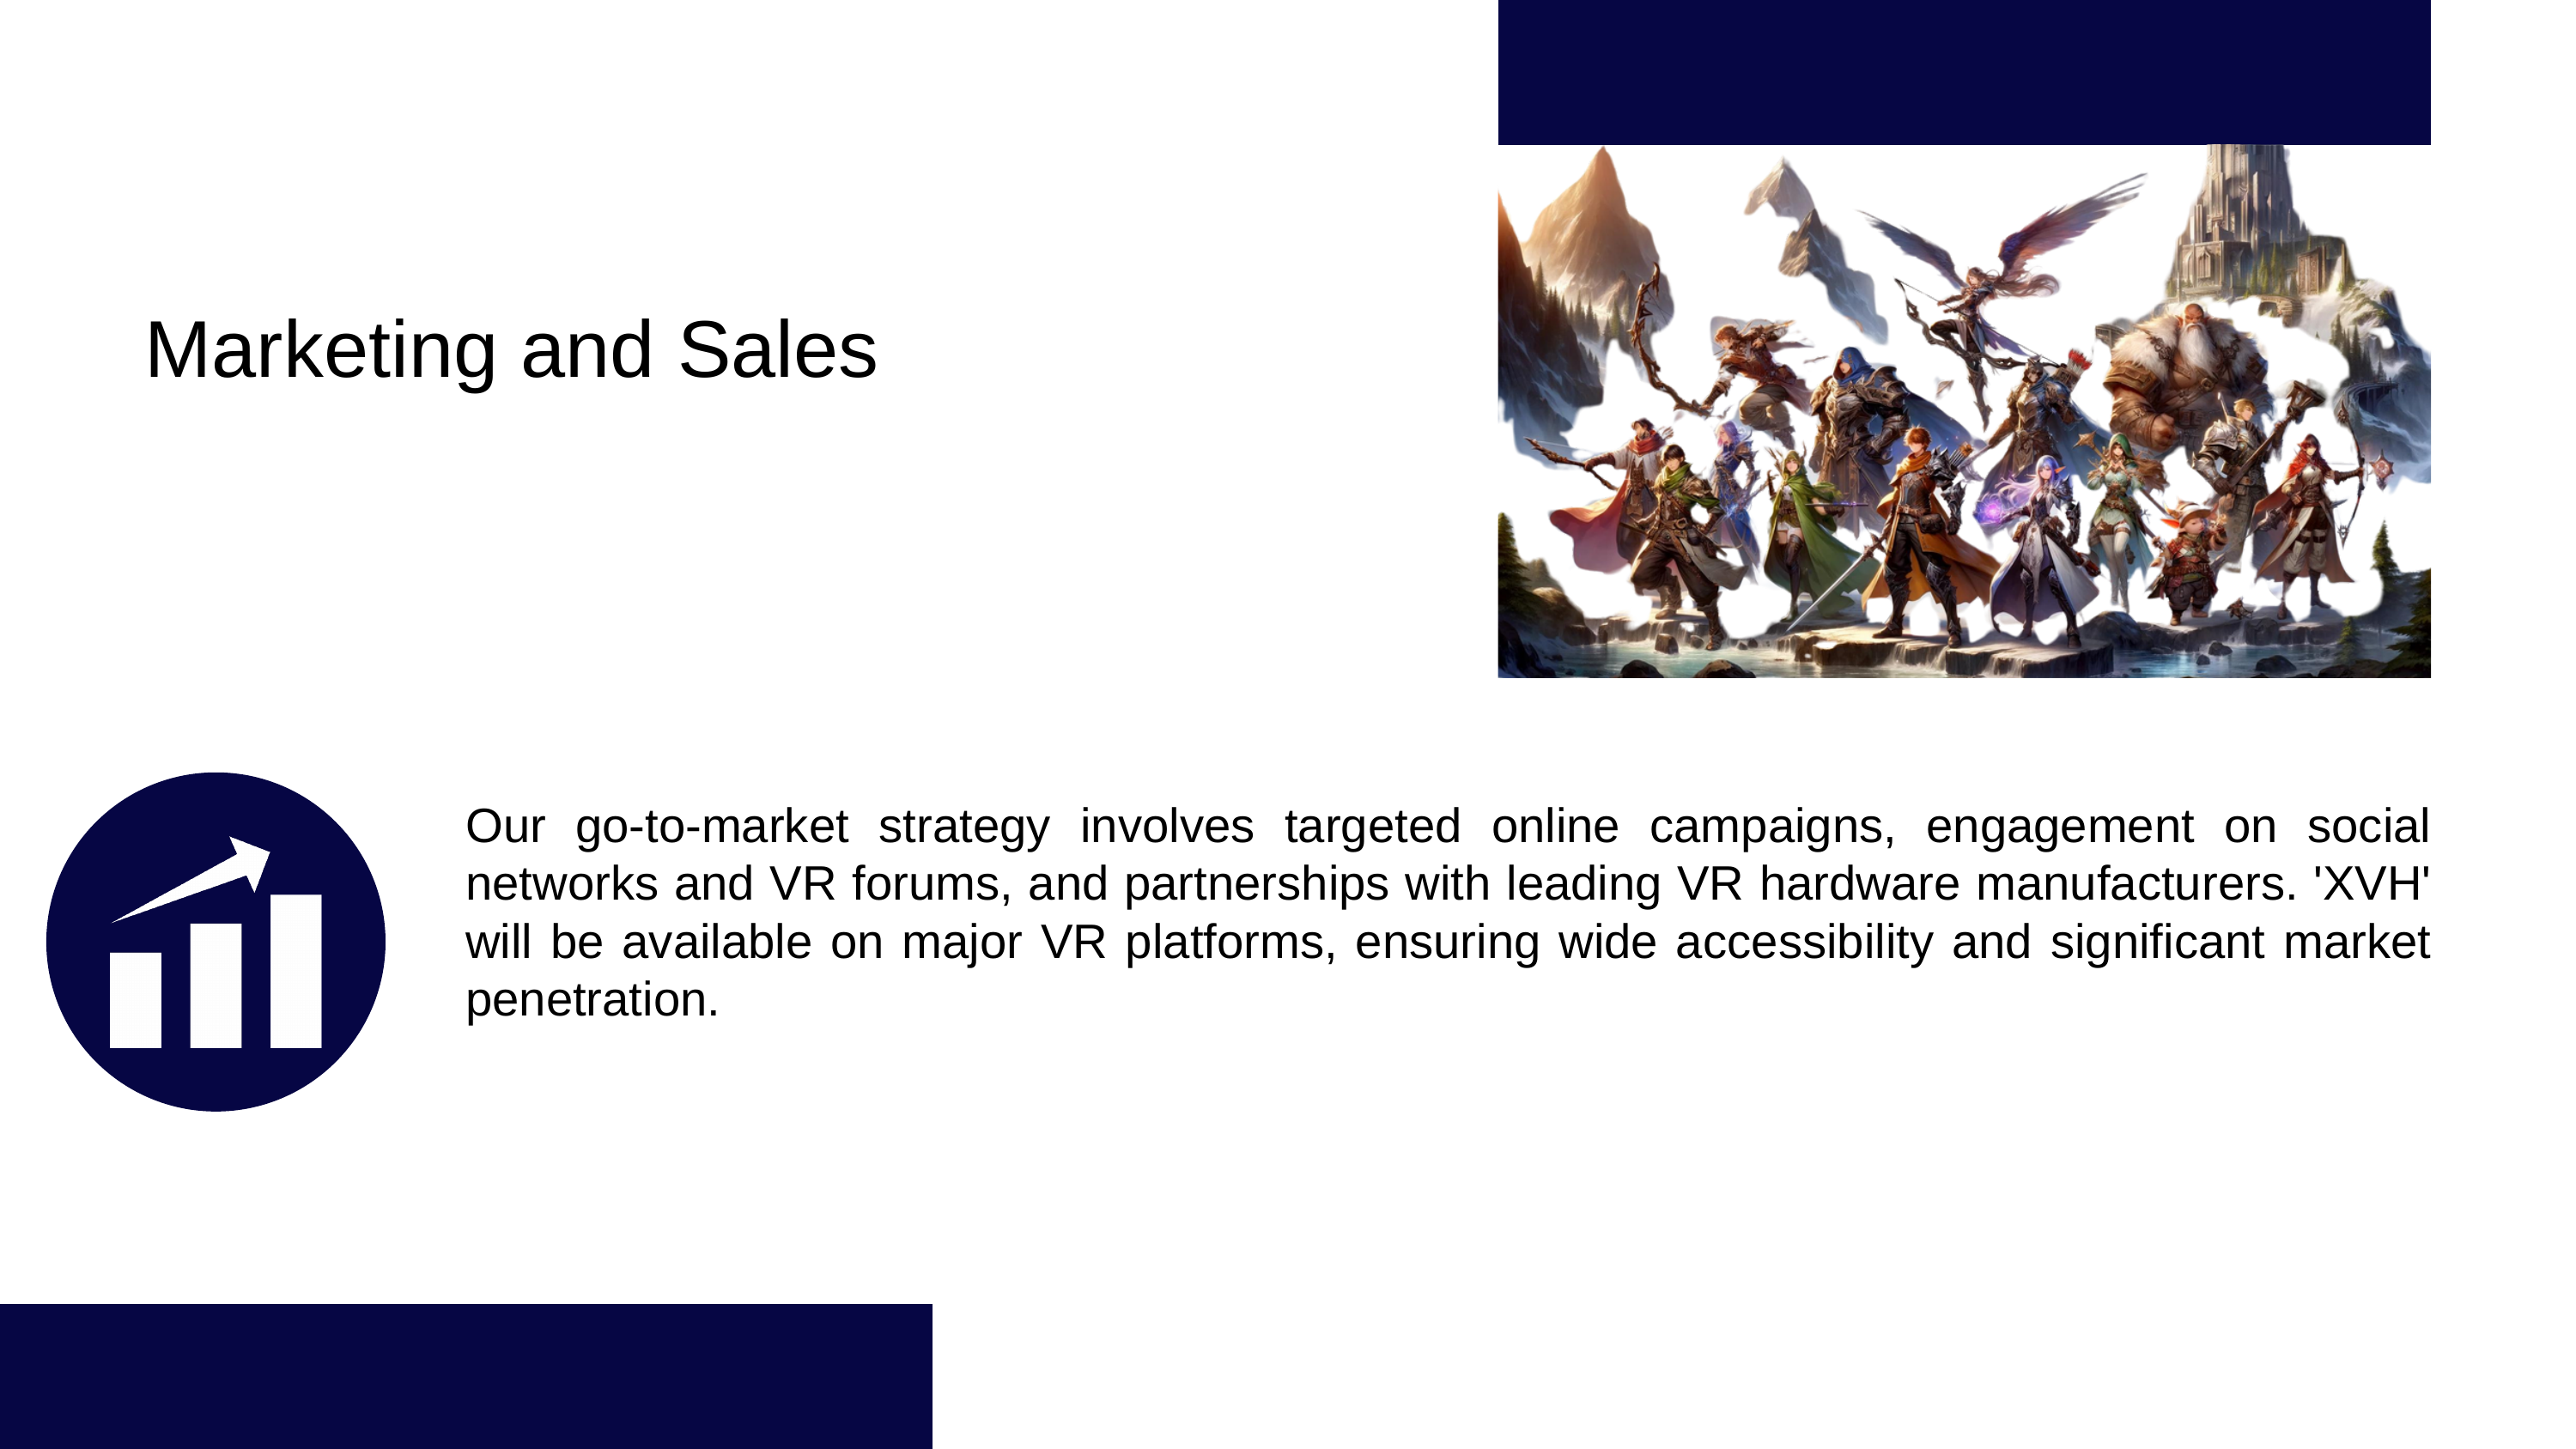

Marketing and Sales

Our go-to-market strategy involves targeted online campaigns, engagement on social networks and VR forums, and partnerships with leading VR hardware manufacturers. 'XVH' will be available on major VR platforms, ensuring wide accessibility and significant market penetration.